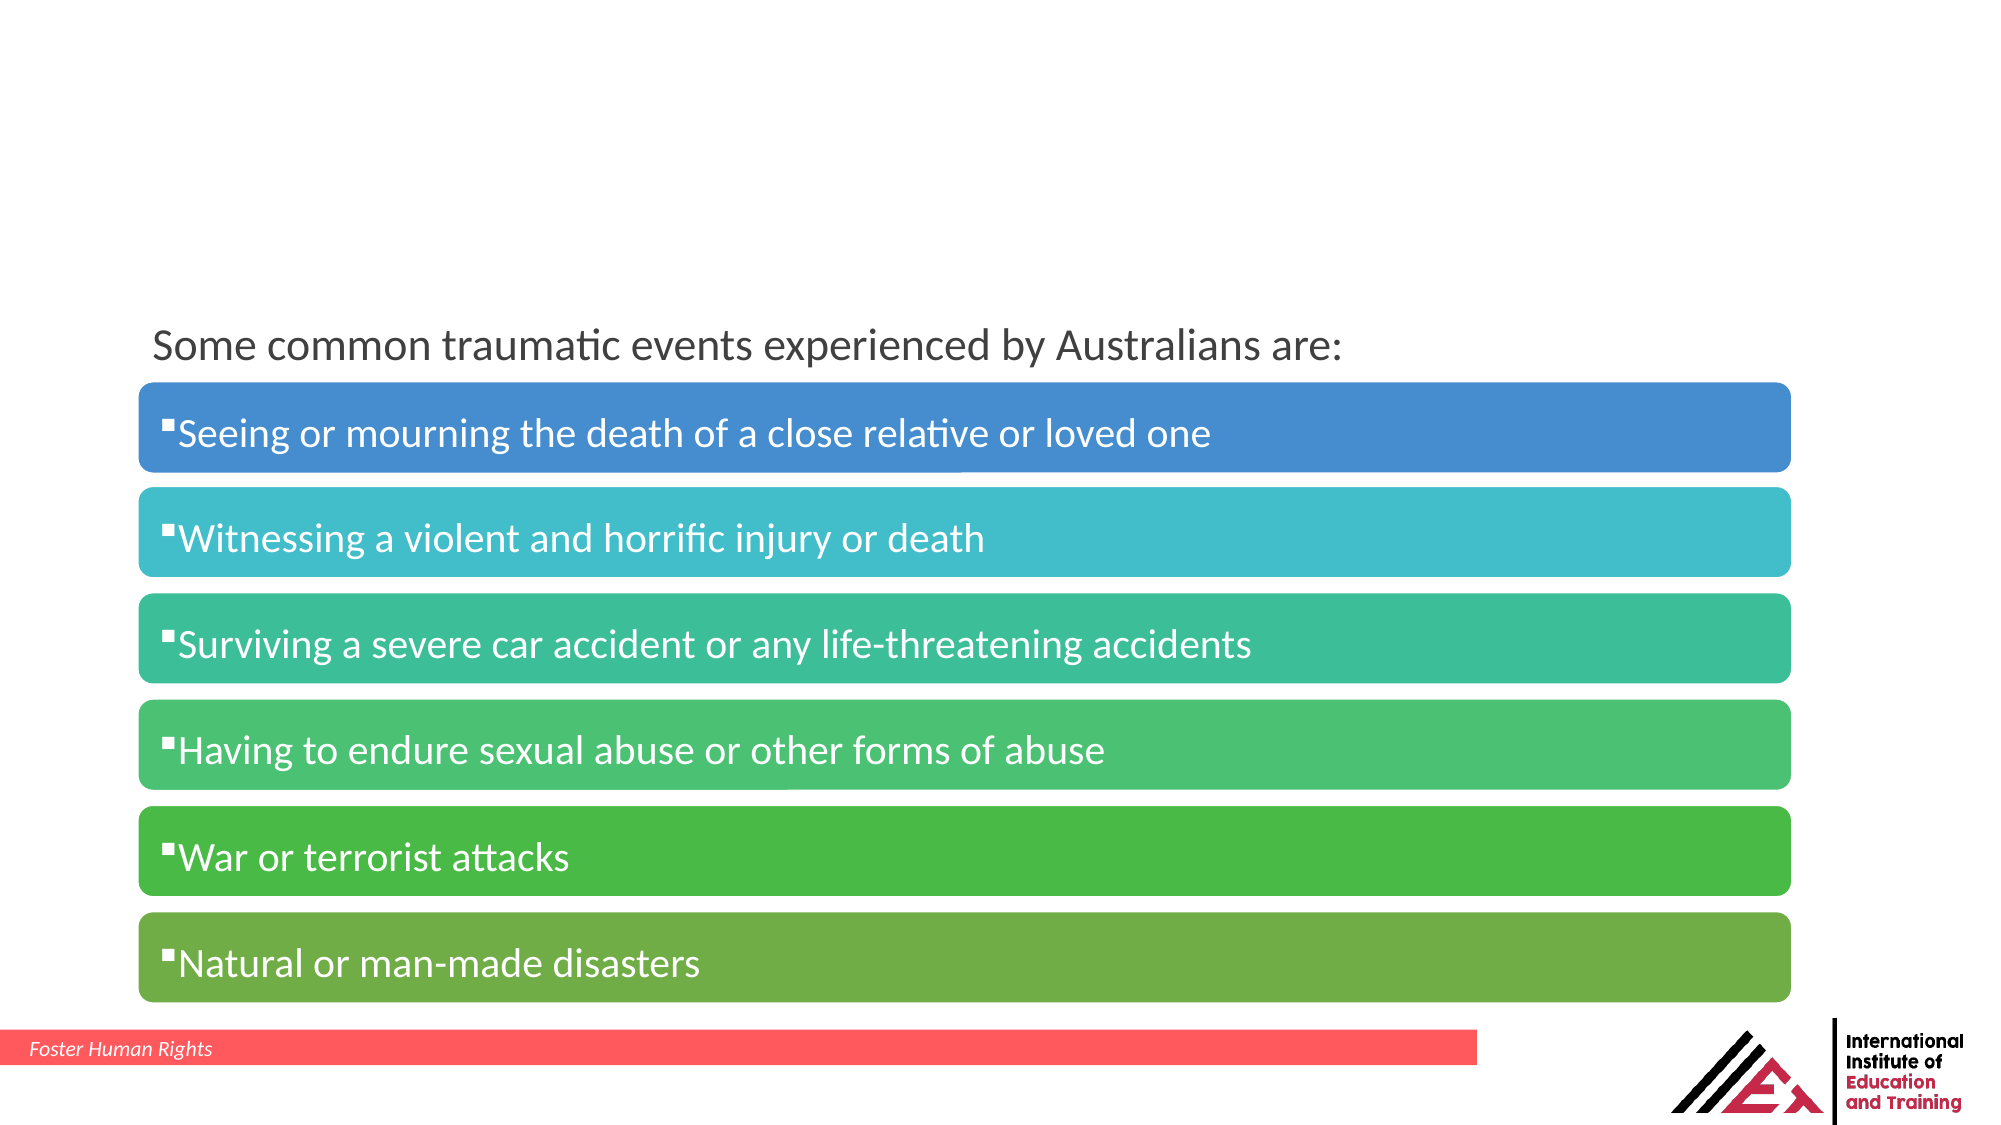

Some common traumatic events experienced by Australians are:
Seeing or mourning the death of a close relative or loved one
Witnessing a violent and horrific injury or death
Surviving a severe car accident or any life-threatening accidents
Having to endure sexual abuse or other forms of abuse
War or terrorist attacks
Natural or man-made disasters
Foster Human Rights